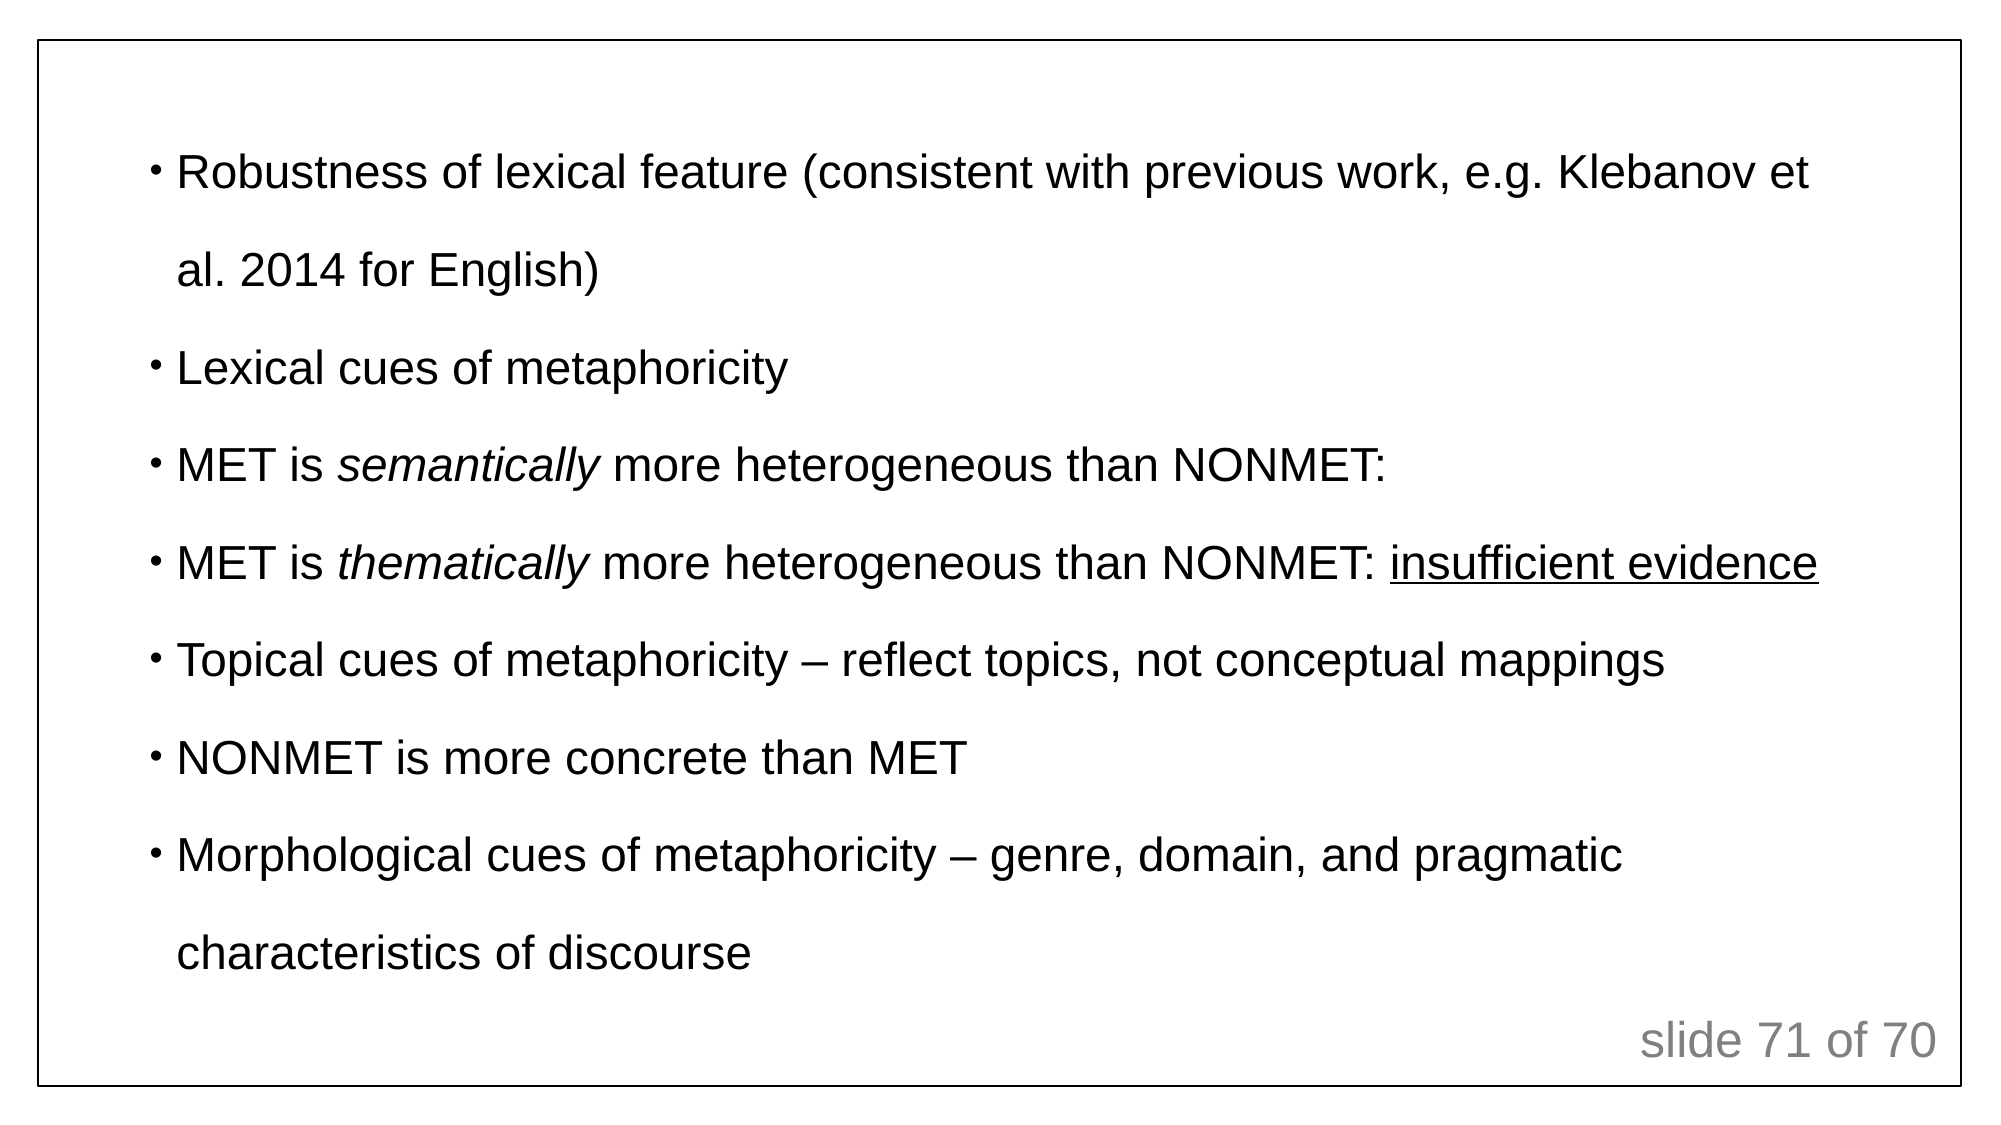

Robustness of lexical feature (consistent with previous work, e.g. Klebanov et al. 2014 for English)
Lexical cues of metaphoricity
MET is semantically more heterogeneous than NONMET:
MET is thematically more heterogeneous than NONMET: insufficient evidence
Topical cues of metaphoricity – reflect topics, not conceptual mappings
NONMET is more concrete than MET
Morphological cues of metaphoricity – genre, domain, and pragmatic characteristics of discourse